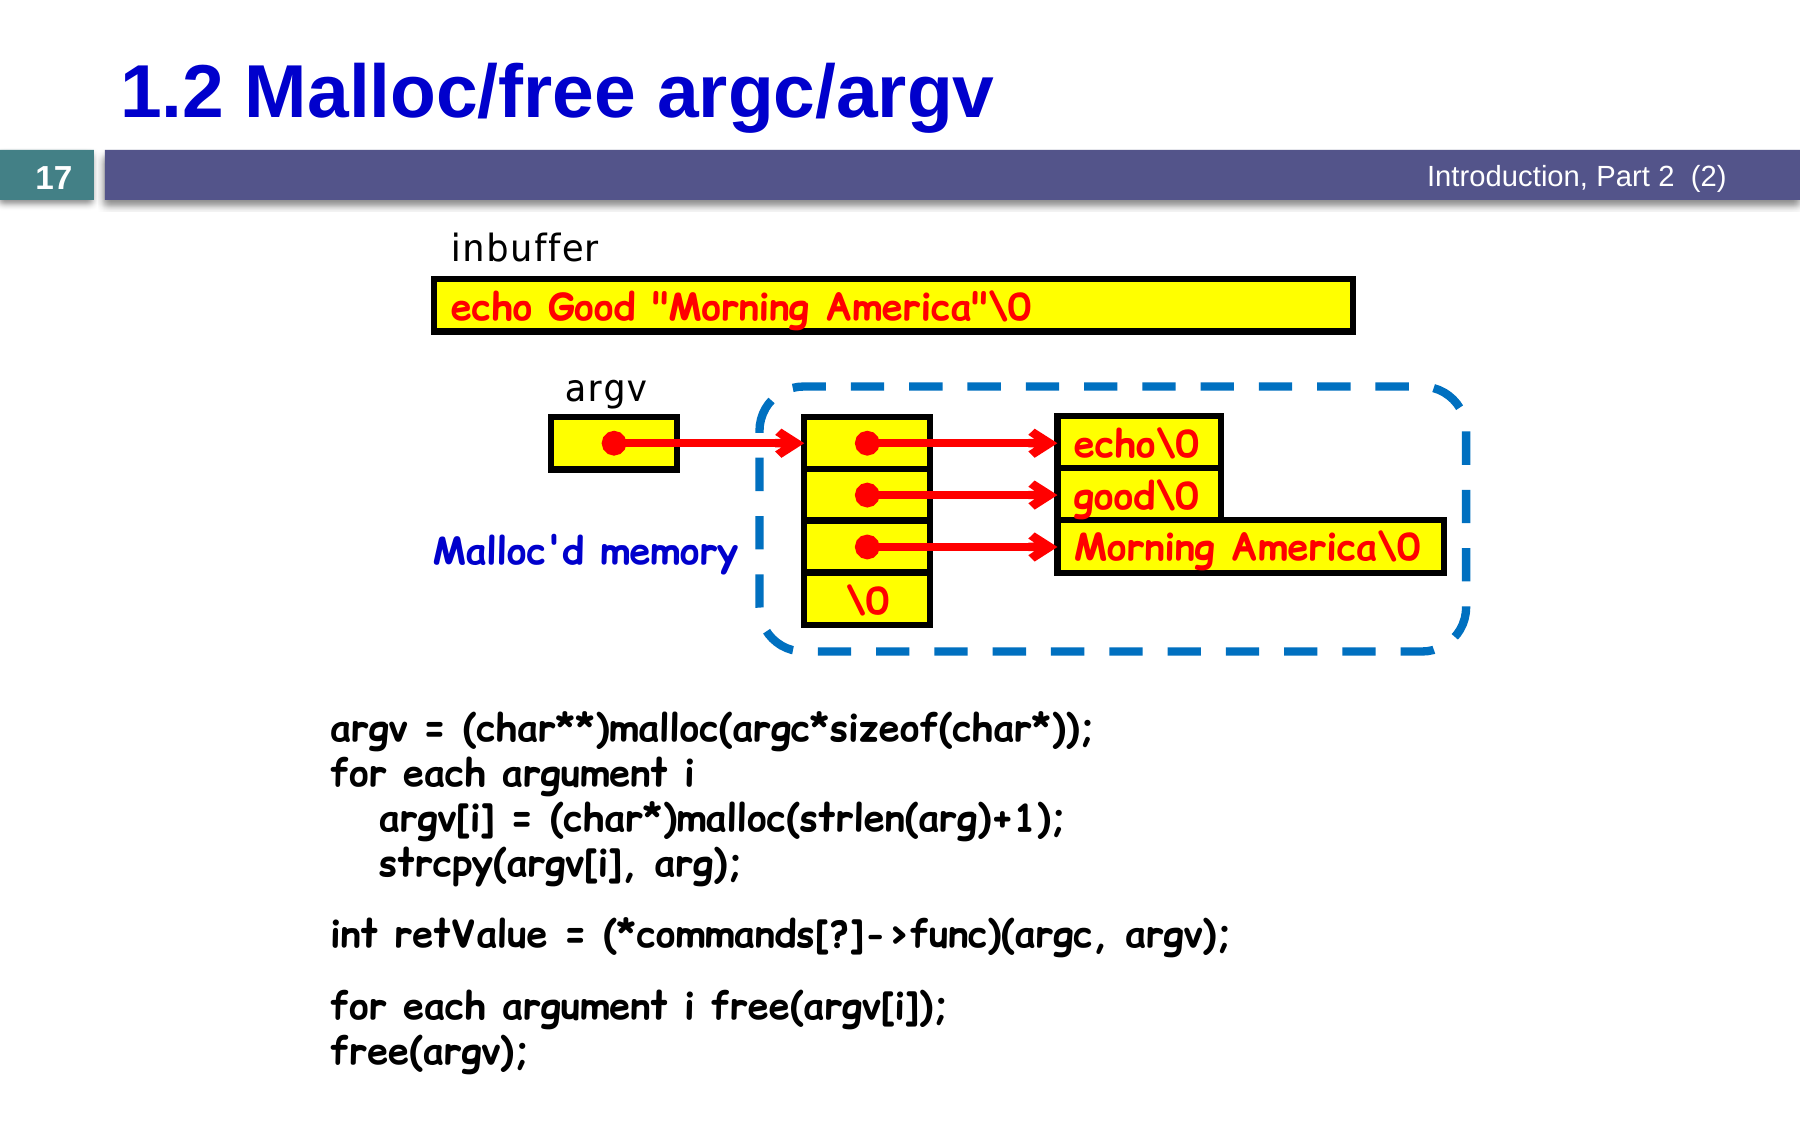

# 1.2 Malloc/free argc/argv
Introduction, Part 2  (2)
17
inbuffer
echo Good "Morning America"\0

argv

Malloc'd memory

echo\0

good\0

Morning America\0

\0
argv = (char**)malloc(argc*sizeof(char*));
for each argument i
   argv[i] = (char*)malloc(strlen(arg)+1);
   strcpy(argv[i], arg);
int retValue = (*commands[?]->func)(argc, argv);
for each argument i free(argv[i]);
free(argv);